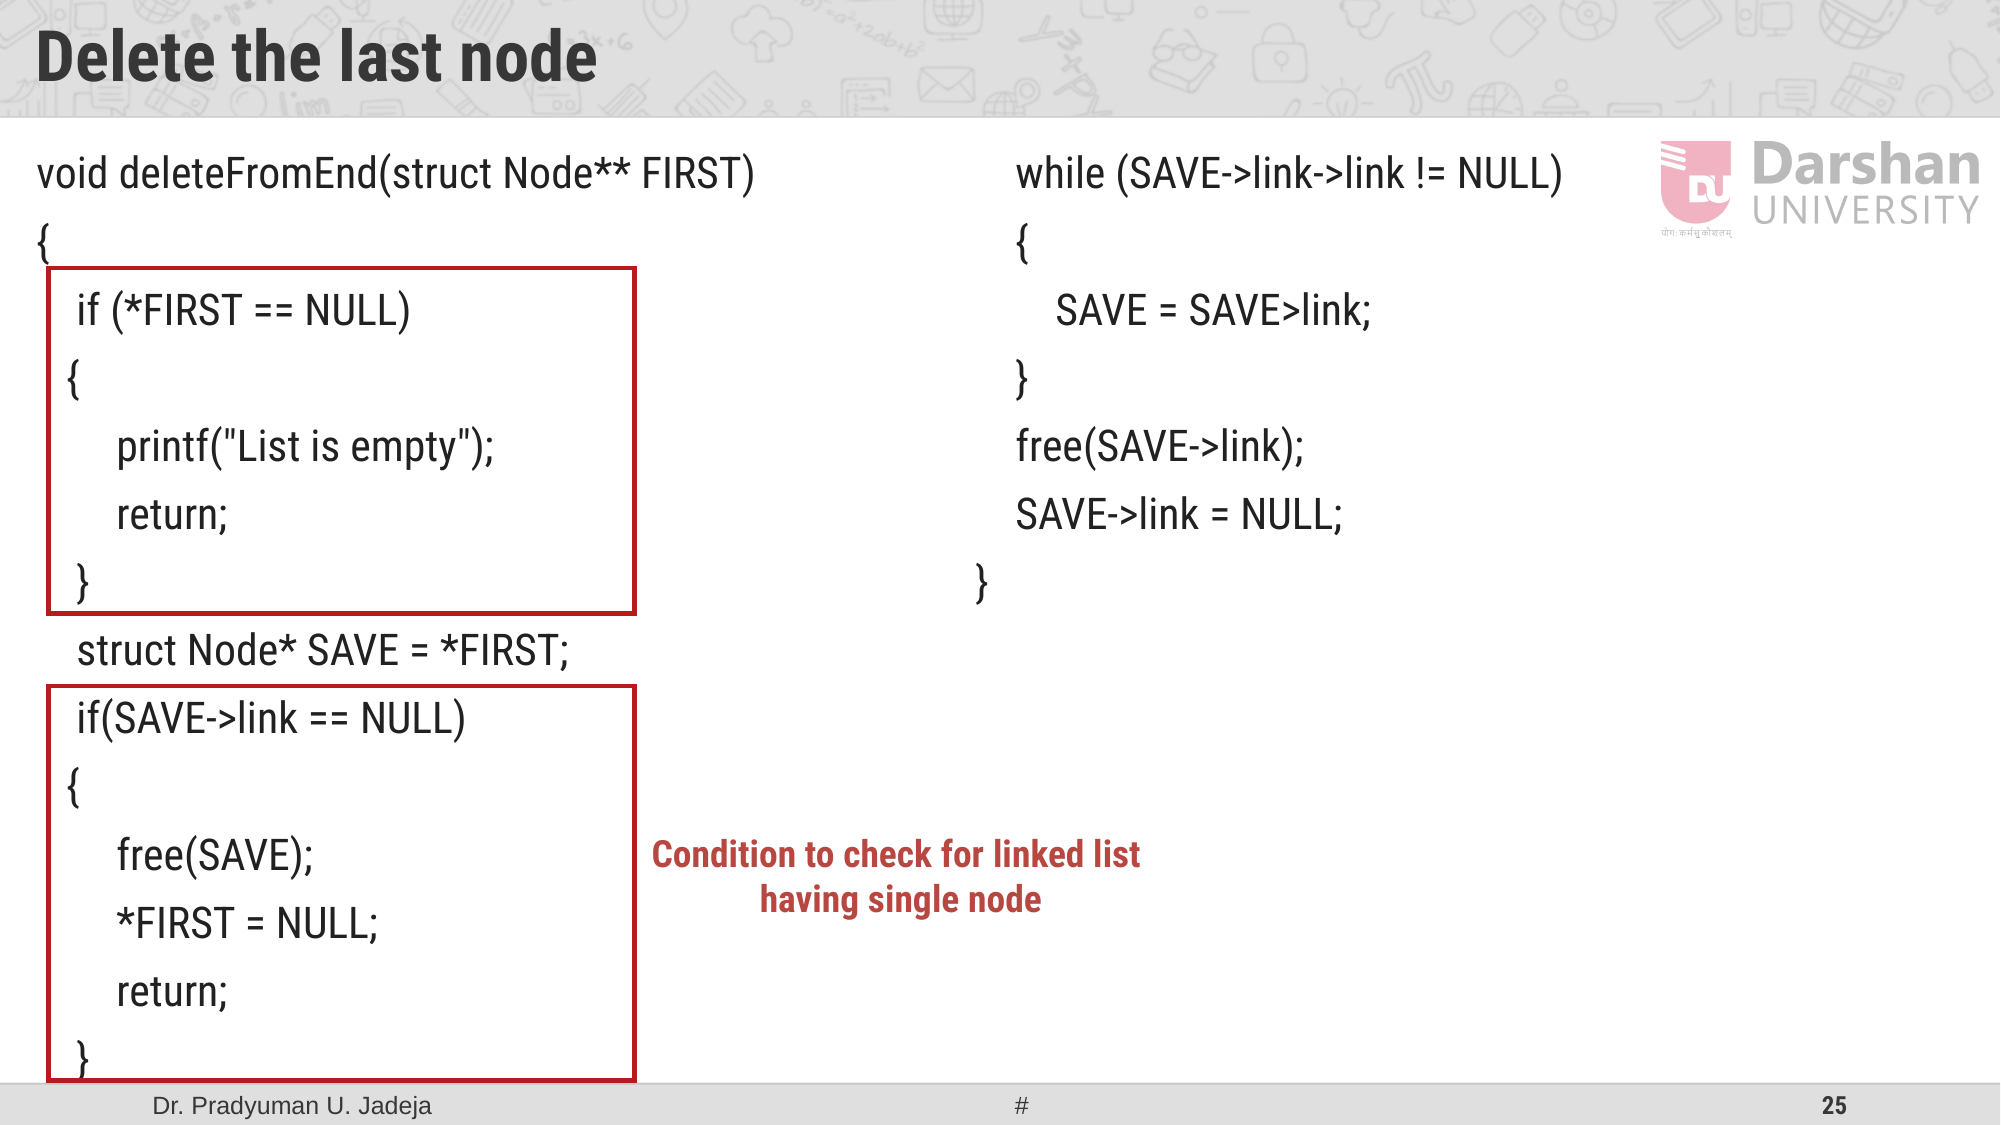

# Delete the last node
void deleteFromEnd(struct Node** FIRST)
{
    if (*FIRST == NULL)
   {
        printf("List is empty");
        return;
    }
    struct Node* SAVE = *FIRST;
    if(SAVE->link == NULL)
   {
        free(SAVE);
        *FIRST = NULL;
        return;
    }

    while (SAVE->link->link != NULL)
    {
        SAVE = SAVE>link;
    }
    free(SAVE->link);
    SAVE->link = NULL;
}

Condition to check for linked list
having single node